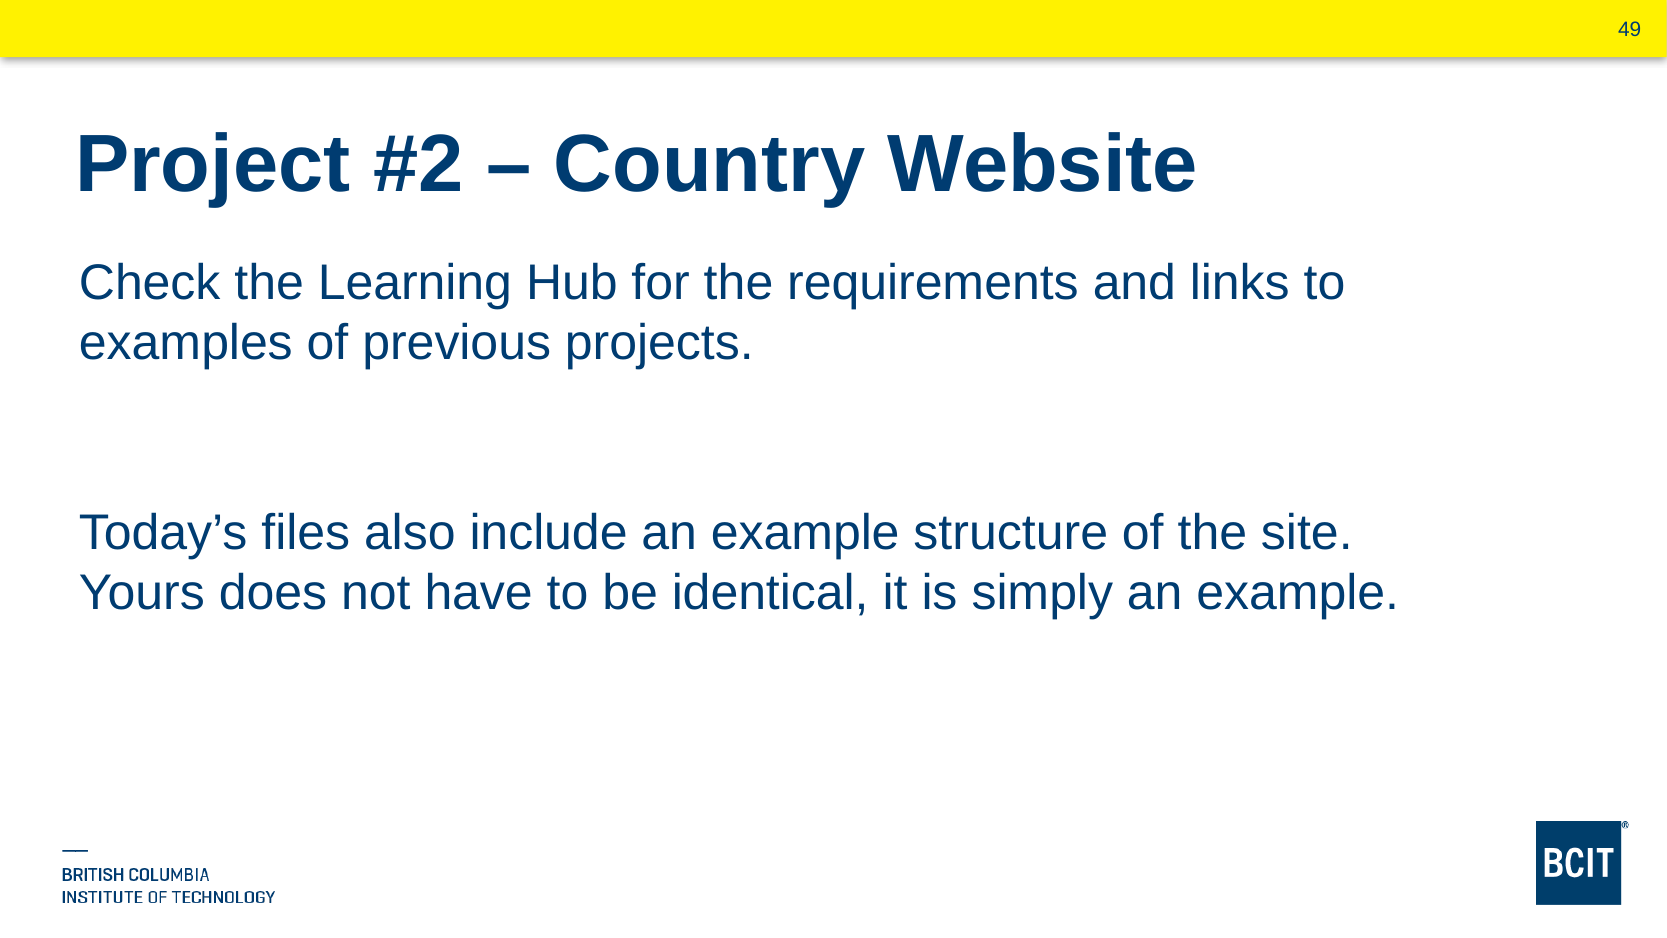

# Project #2 – Country Website
Check the Learning Hub for the requirements and links to examples of previous projects.

Today’s files also include an example structure of the site. Yours does not have to be identical, it is simply an example.